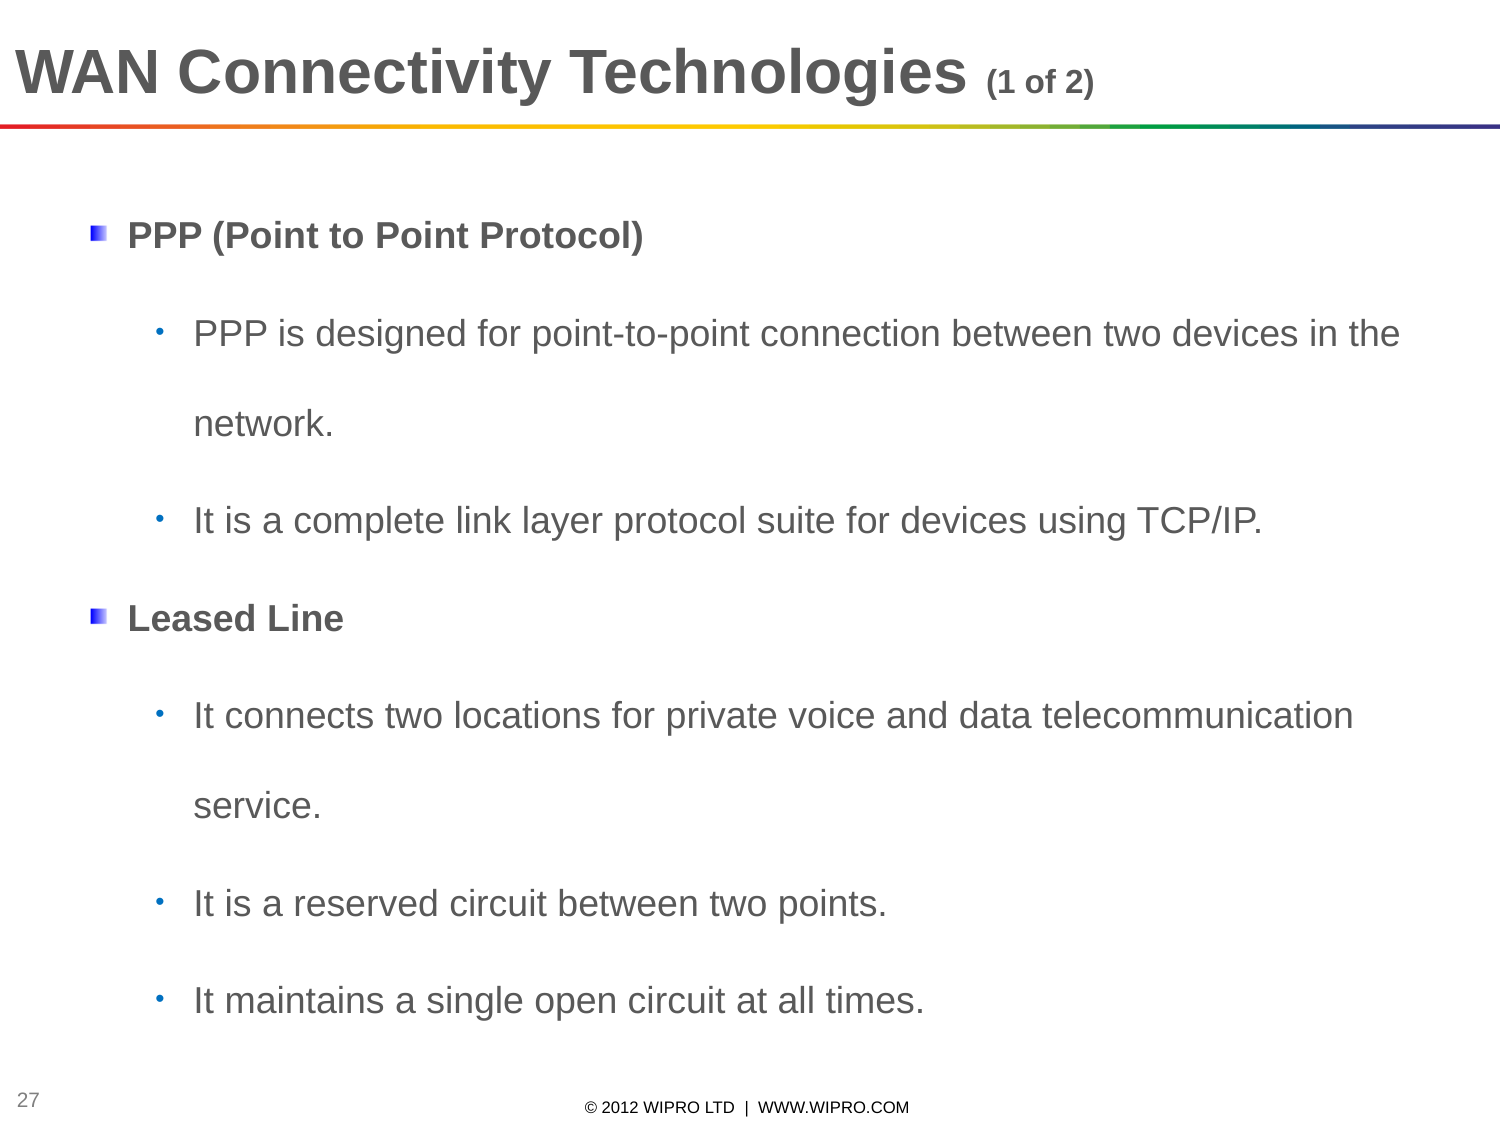

WAN Connectivity Technologies (1 of 2)
PPP (Point to Point Protocol)
PPP is designed for point-to-point connection between two devices in the network.
It is a complete link layer protocol suite for devices using TCP/IP.
Leased Line
It connects two locations for private voice and data telecommunication service.
It is a reserved circuit between two points.
It maintains a single open circuit at all times.